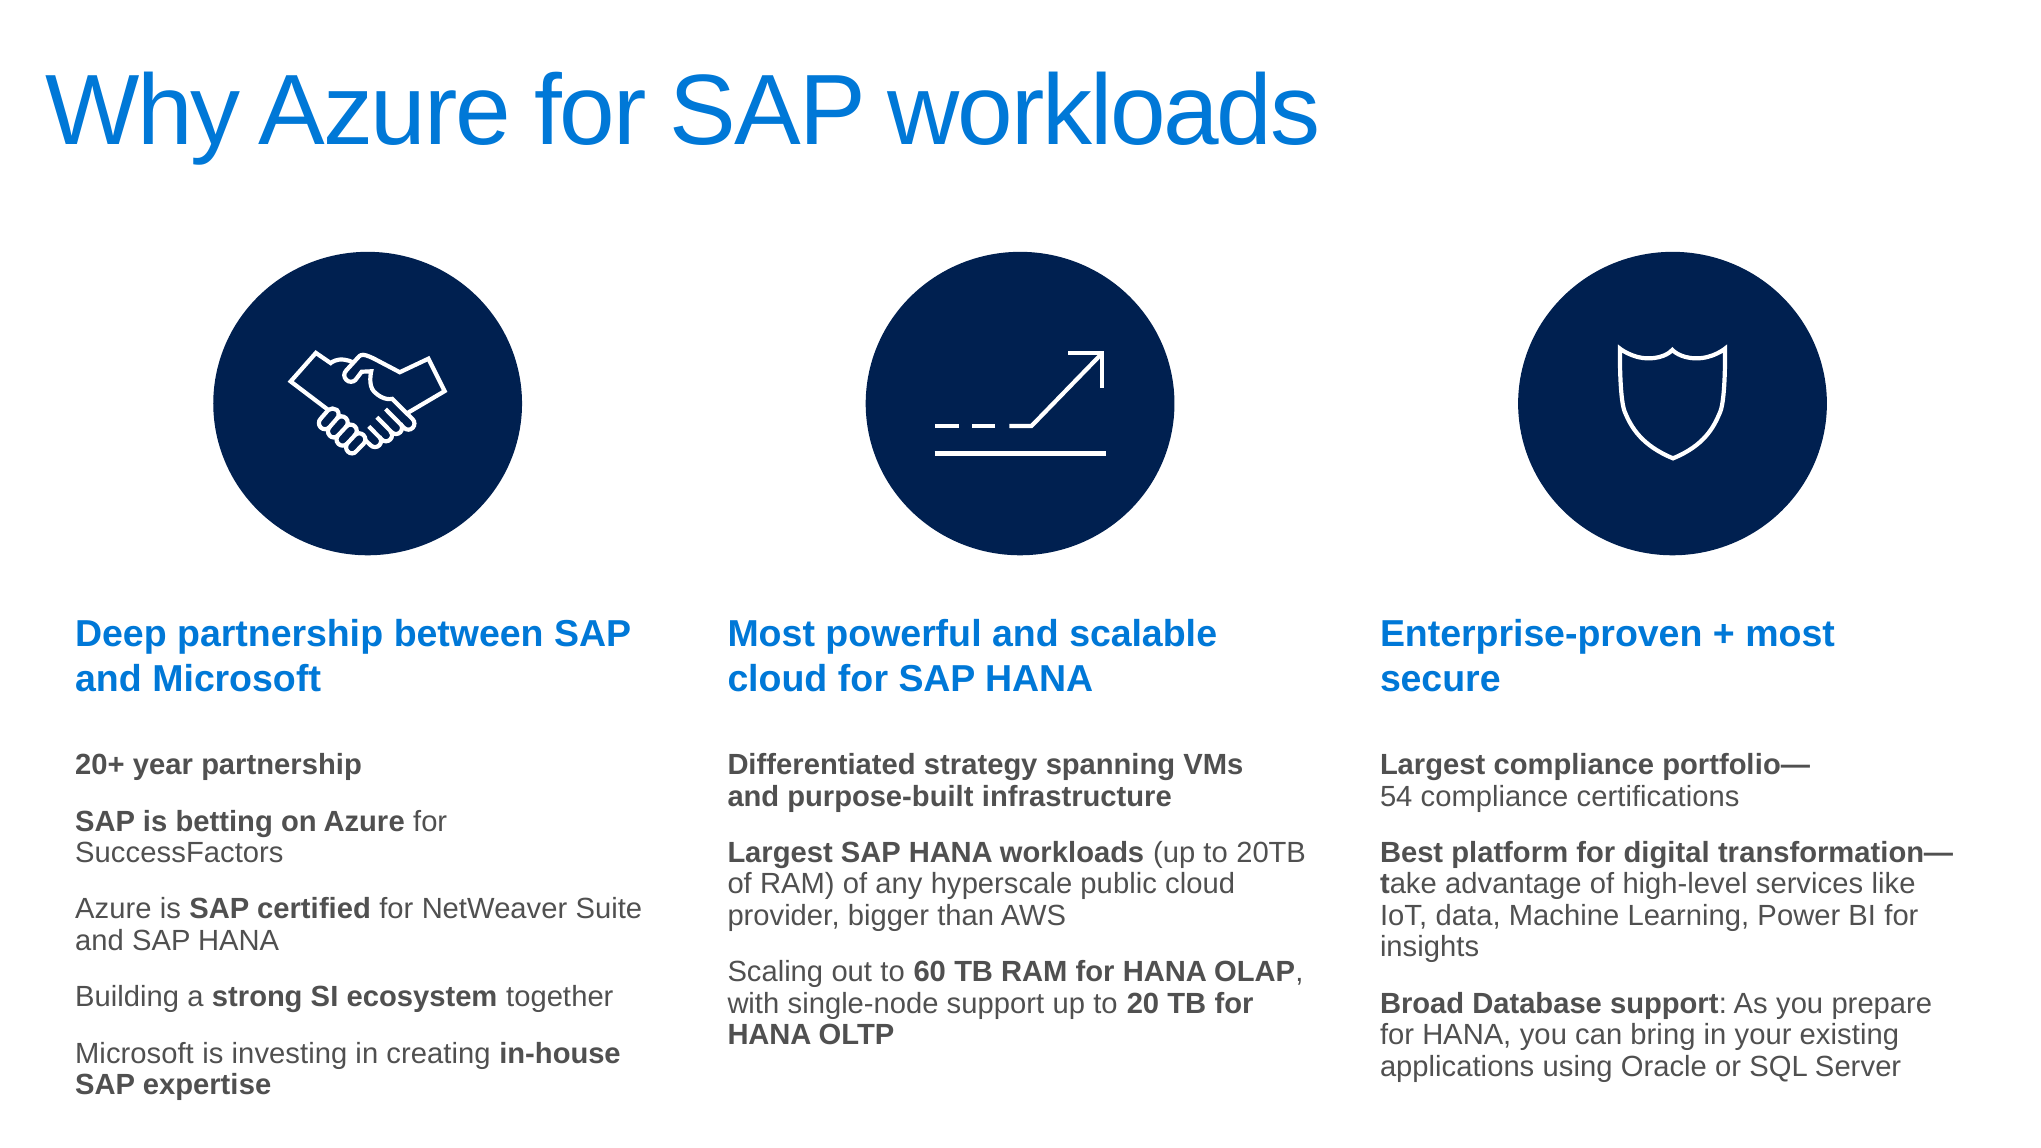

# Why Azure for SAP workloads

Enterprise-proven + most secure
Deep partnership between SAP and Microsoft
Most powerful and scalable cloud for SAP HANA
Largest compliance portfolio—
54 compliance certifications
Best platform for digital transformation—take advantage of high-level services like IoT, data, Machine Learning, Power BI for insights
Broad Database support: As you prepare for HANA, you can bring in your existing applications using Oracle or SQL Server
Differentiated strategy spanning VMs
and purpose-built infrastructure
Largest SAP HANA workloads (up to 20TB of RAM) of any hyperscale public cloud provider, bigger than AWS
Scaling out to 60 TB RAM for HANA OLAP, with single-node support up to 20 TB for HANA OLTP
20+ year partnership
SAP is betting on Azure for SuccessFactors
Azure is SAP certified for NetWeaver Suite and SAP HANA
Building a strong SI ecosystem together
Microsoft is investing in creating in-house
SAP expertise